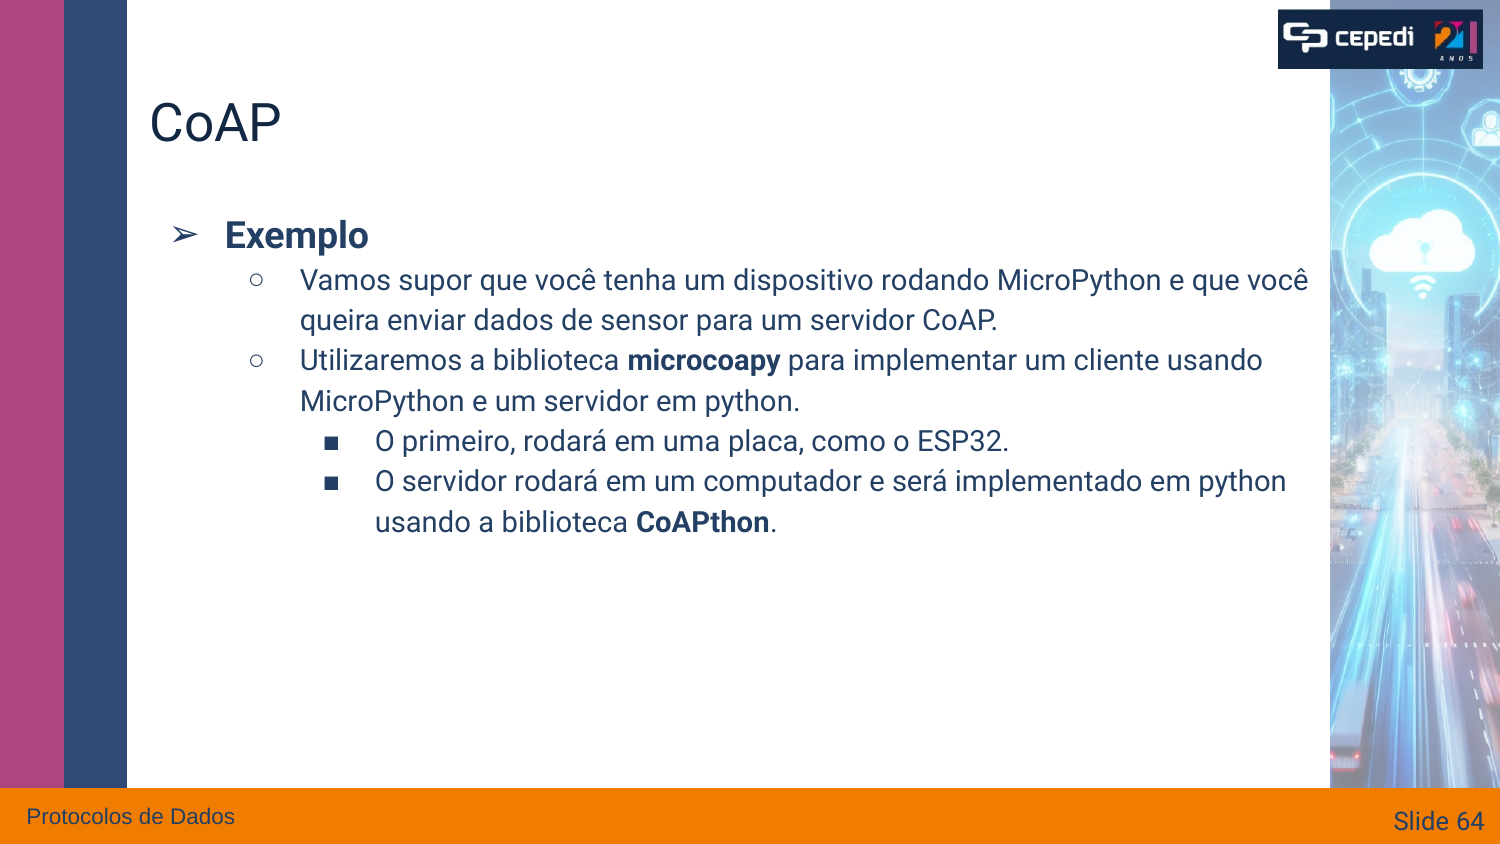

# CoAP
Exemplo
Vamos supor que você tenha um dispositivo rodando MicroPython e que você queira enviar dados de sensor para um servidor CoAP.
Utilizaremos a biblioteca microcoapy para implementar um cliente usando MicroPython e um servidor em python.
O primeiro, rodará em uma placa, como o ESP32.
O servidor rodará em um computador e será implementado em python usando a biblioteca CoAPthon.
Protocolos de Dados
Slide 64